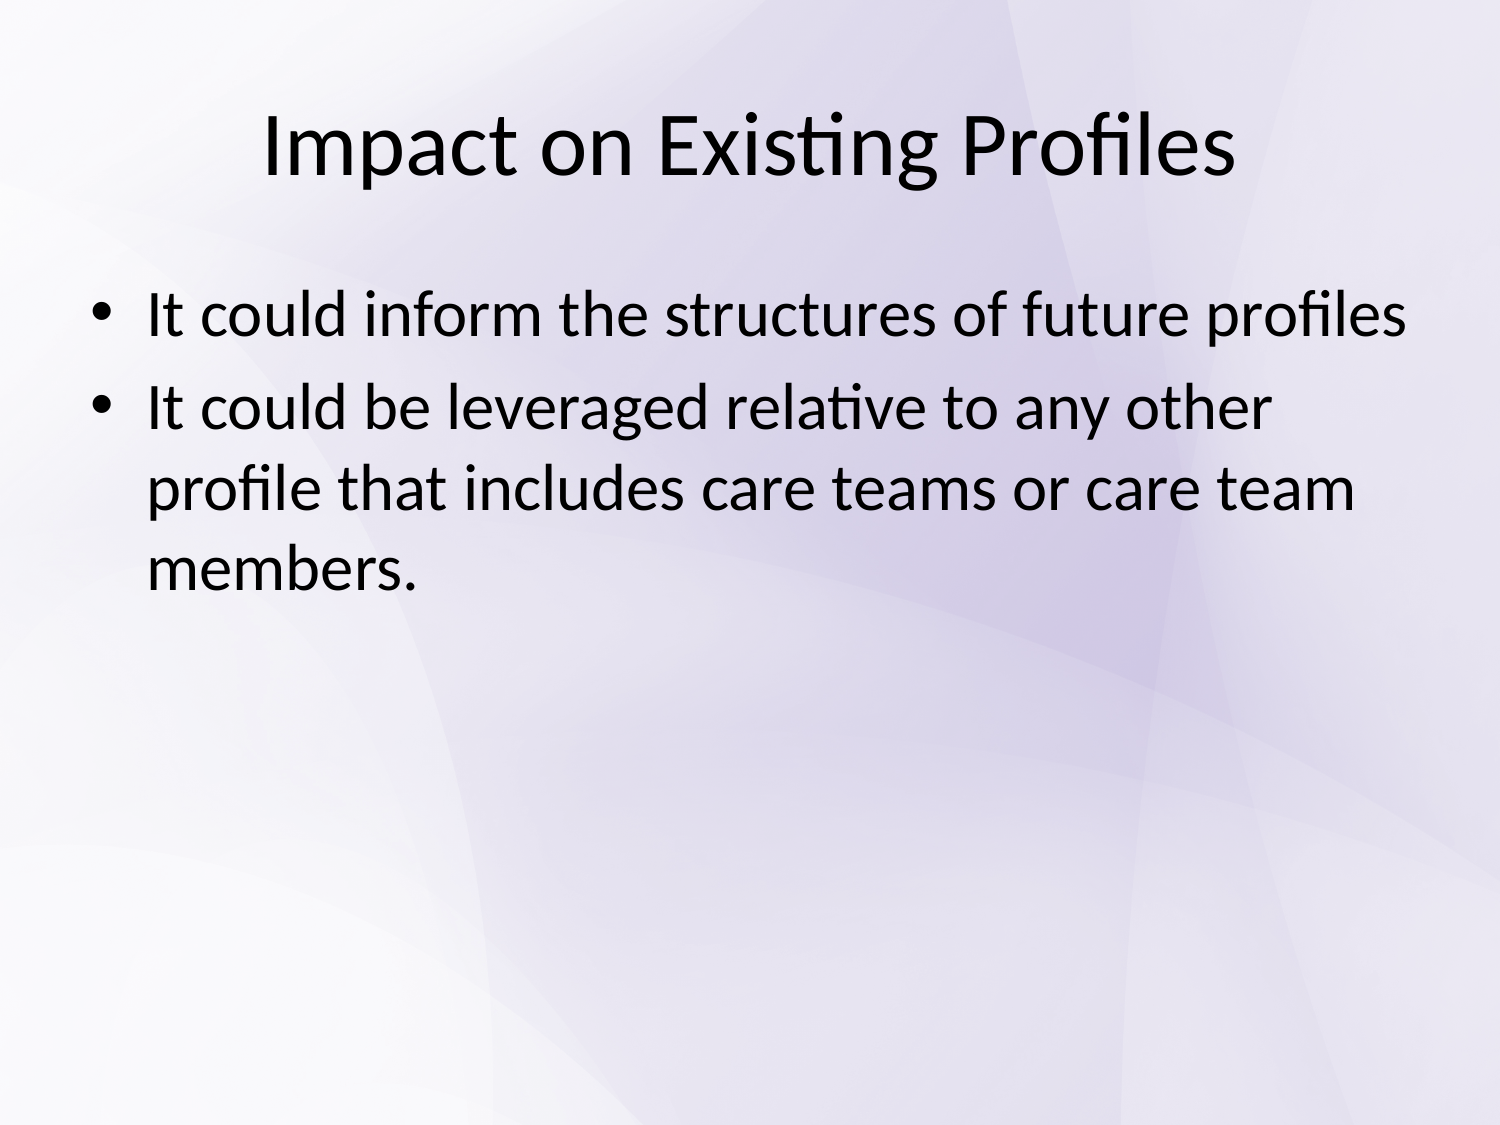

# Impact on Existing Profiles
It could inform the structures of future profiles
It could be leveraged relative to any other profile that includes care teams or care team members.